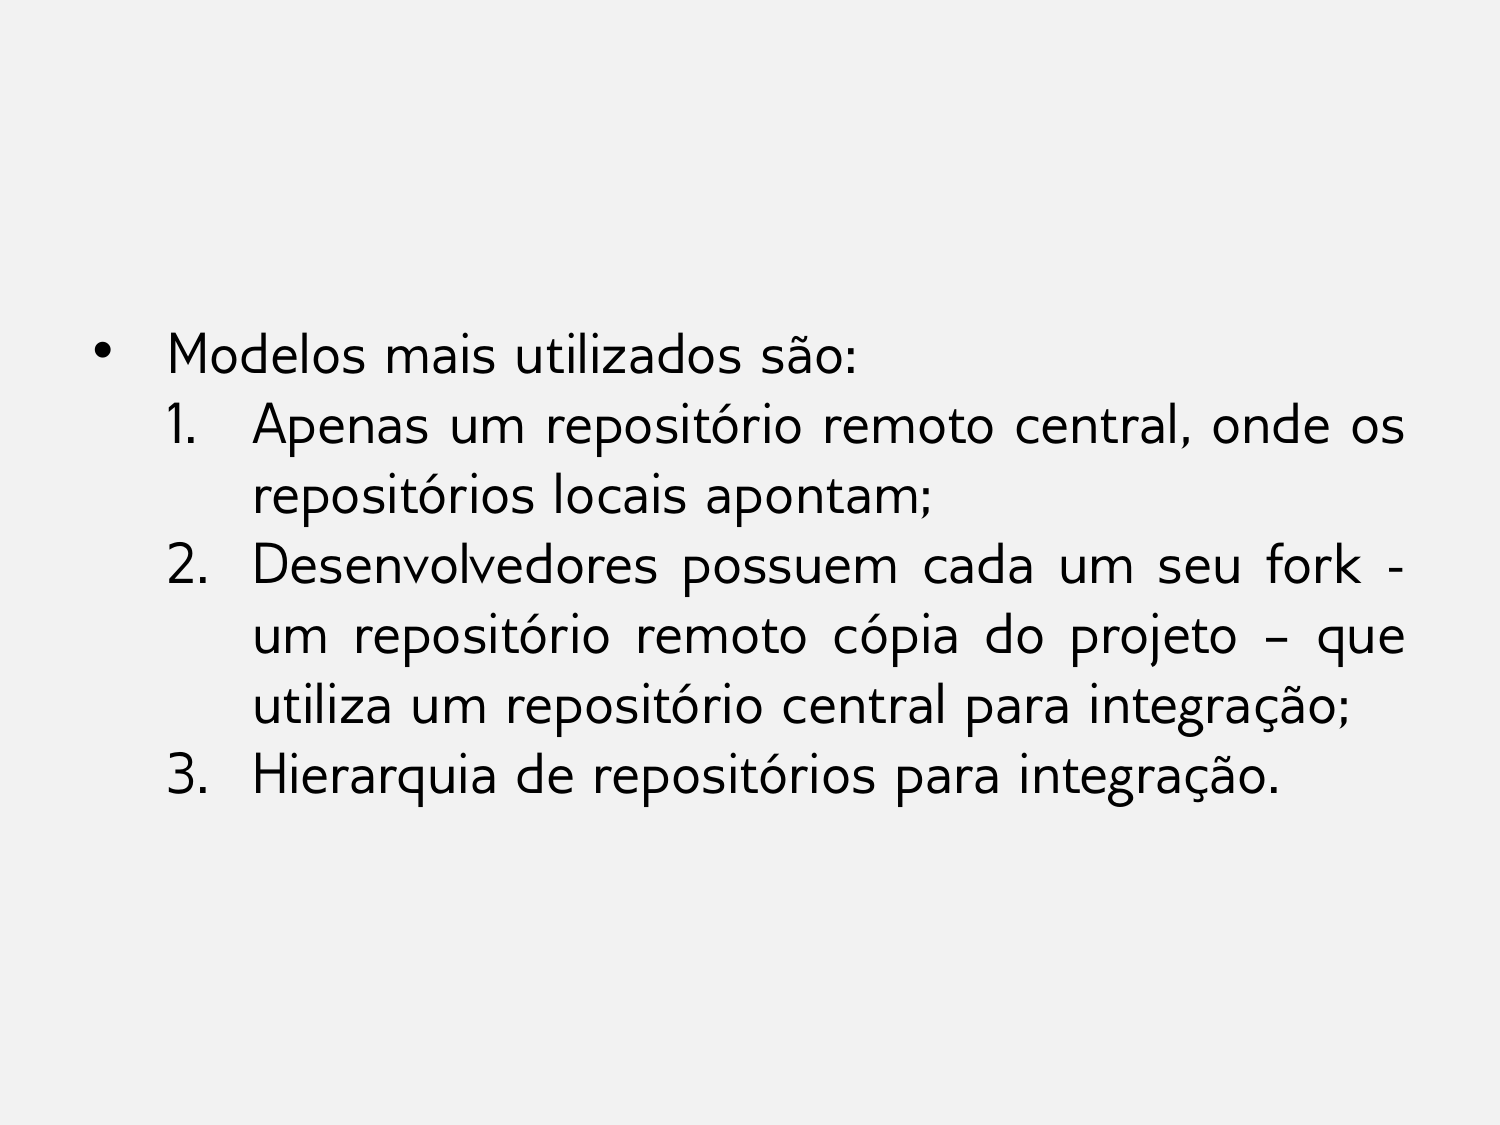

Modelos mais utilizados são:
Apenas um repositório remoto central, onde os repositórios locais apontam;
Desenvolvedores possuem cada um seu fork - um repositório remoto cópia do projeto – que utiliza um repositório central para integração;
Hierarquia de repositórios para integração.